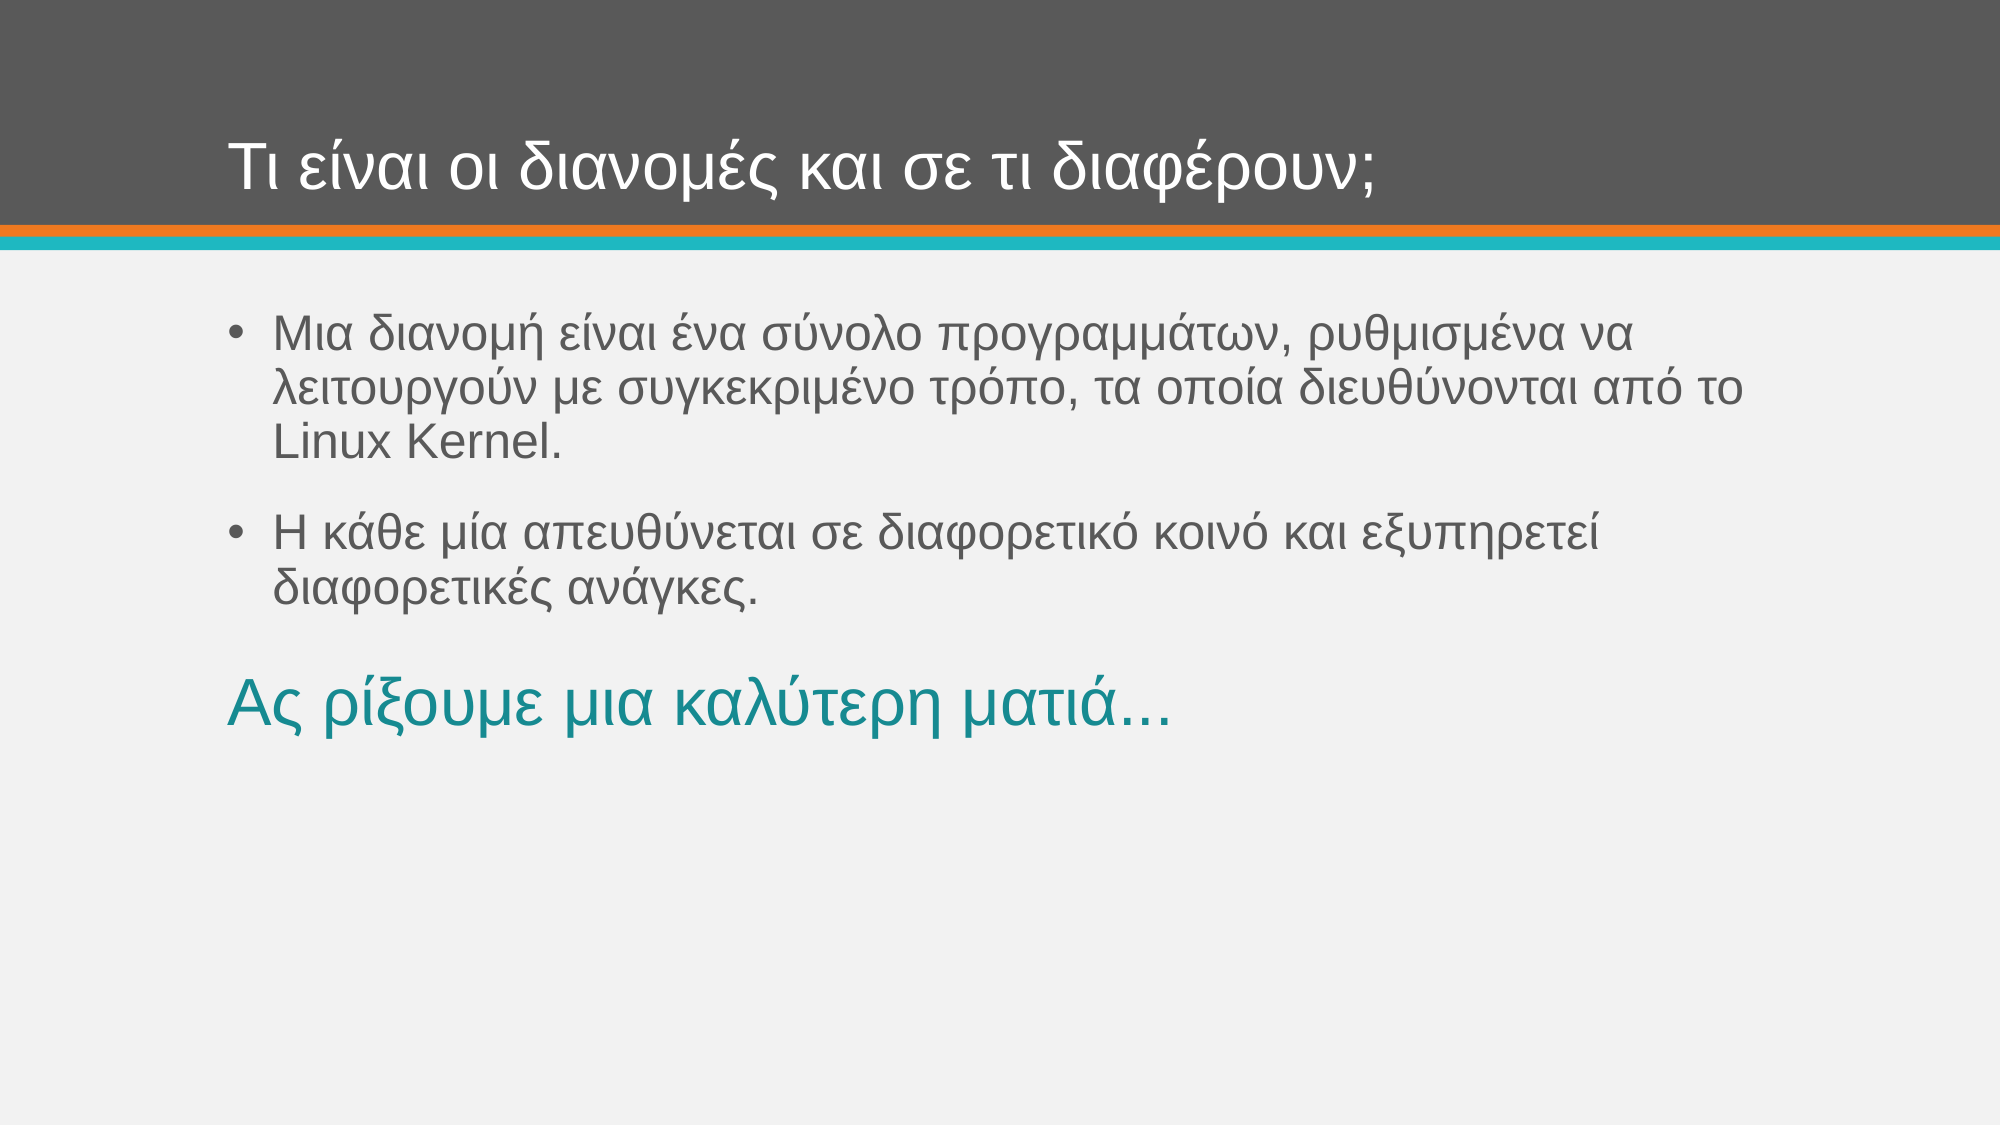

# Τι είναι οι διανομές και σε τι διαφέρουν;
Μια διανομή είναι ένα σύνολο προγραμμάτων, ρυθμισμένα να λειτουργούν με συγκεκριμένο τρόπο, τα οποία διευθύνονται από το Linux Kernel.
Η κάθε μία απευθύνεται σε διαφορετικό κοινό και εξυπηρετεί διαφορετικές ανάγκες.

Ας ρίξουμε μια καλύτερη ματιά...